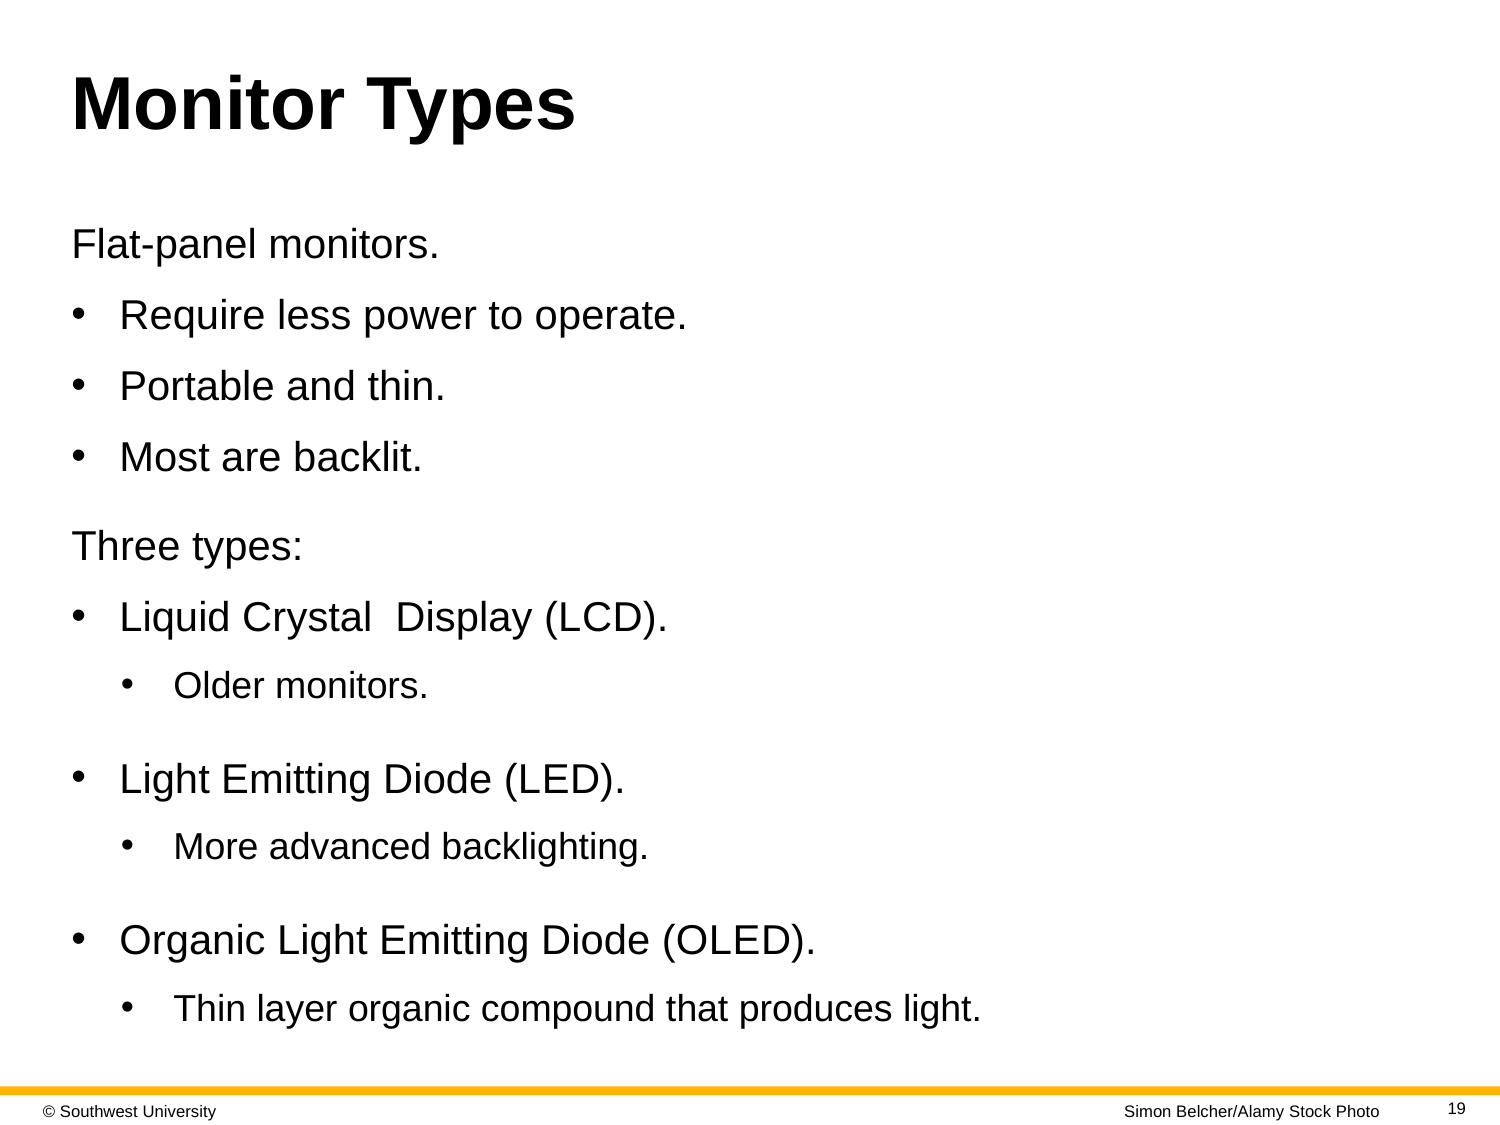

# Monitor Types
Flat-panel monitors.
Require less power to operate.
Portable and thin.
Most are backlit.
Three types:
Liquid Crystal  Display (L C D).
Older monitors.
Light Emitting Diode (L E D).
More advanced backlighting.
Organic Light Emitting Diode (O L E D).
Thin layer organic compound that produces light.
19
Simon Belcher/Alamy Stock Photo